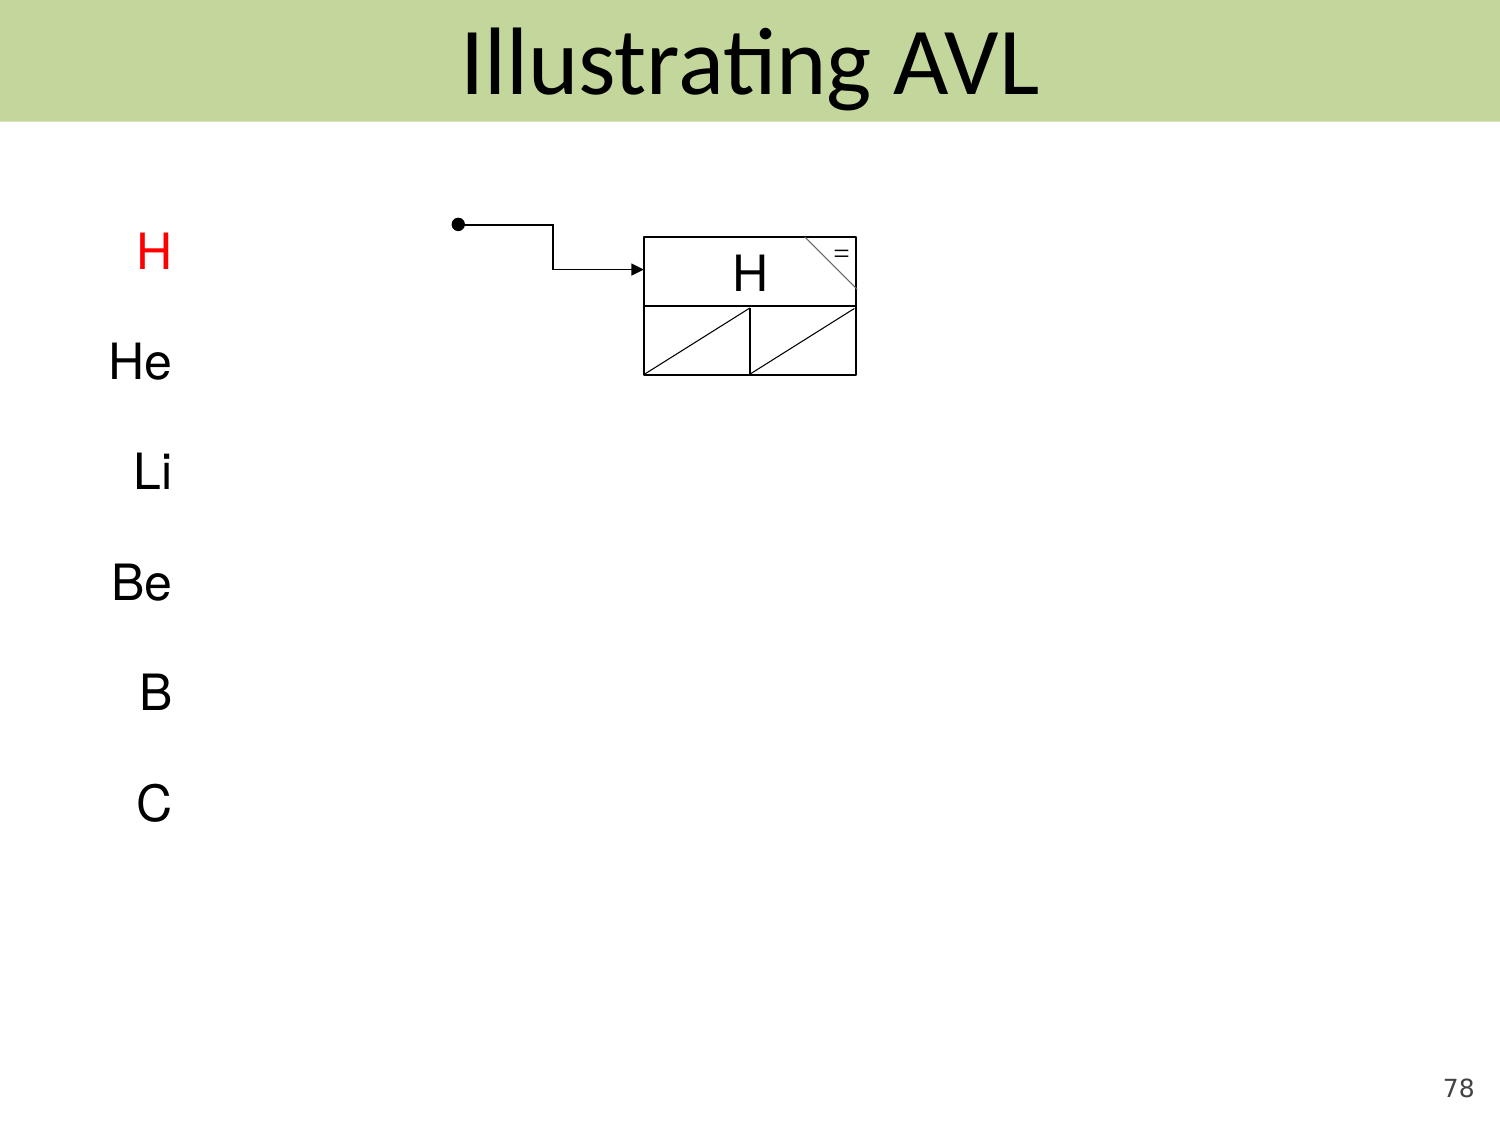

# Illustrating AVL
H

H

=
He
Li
Be
B
C